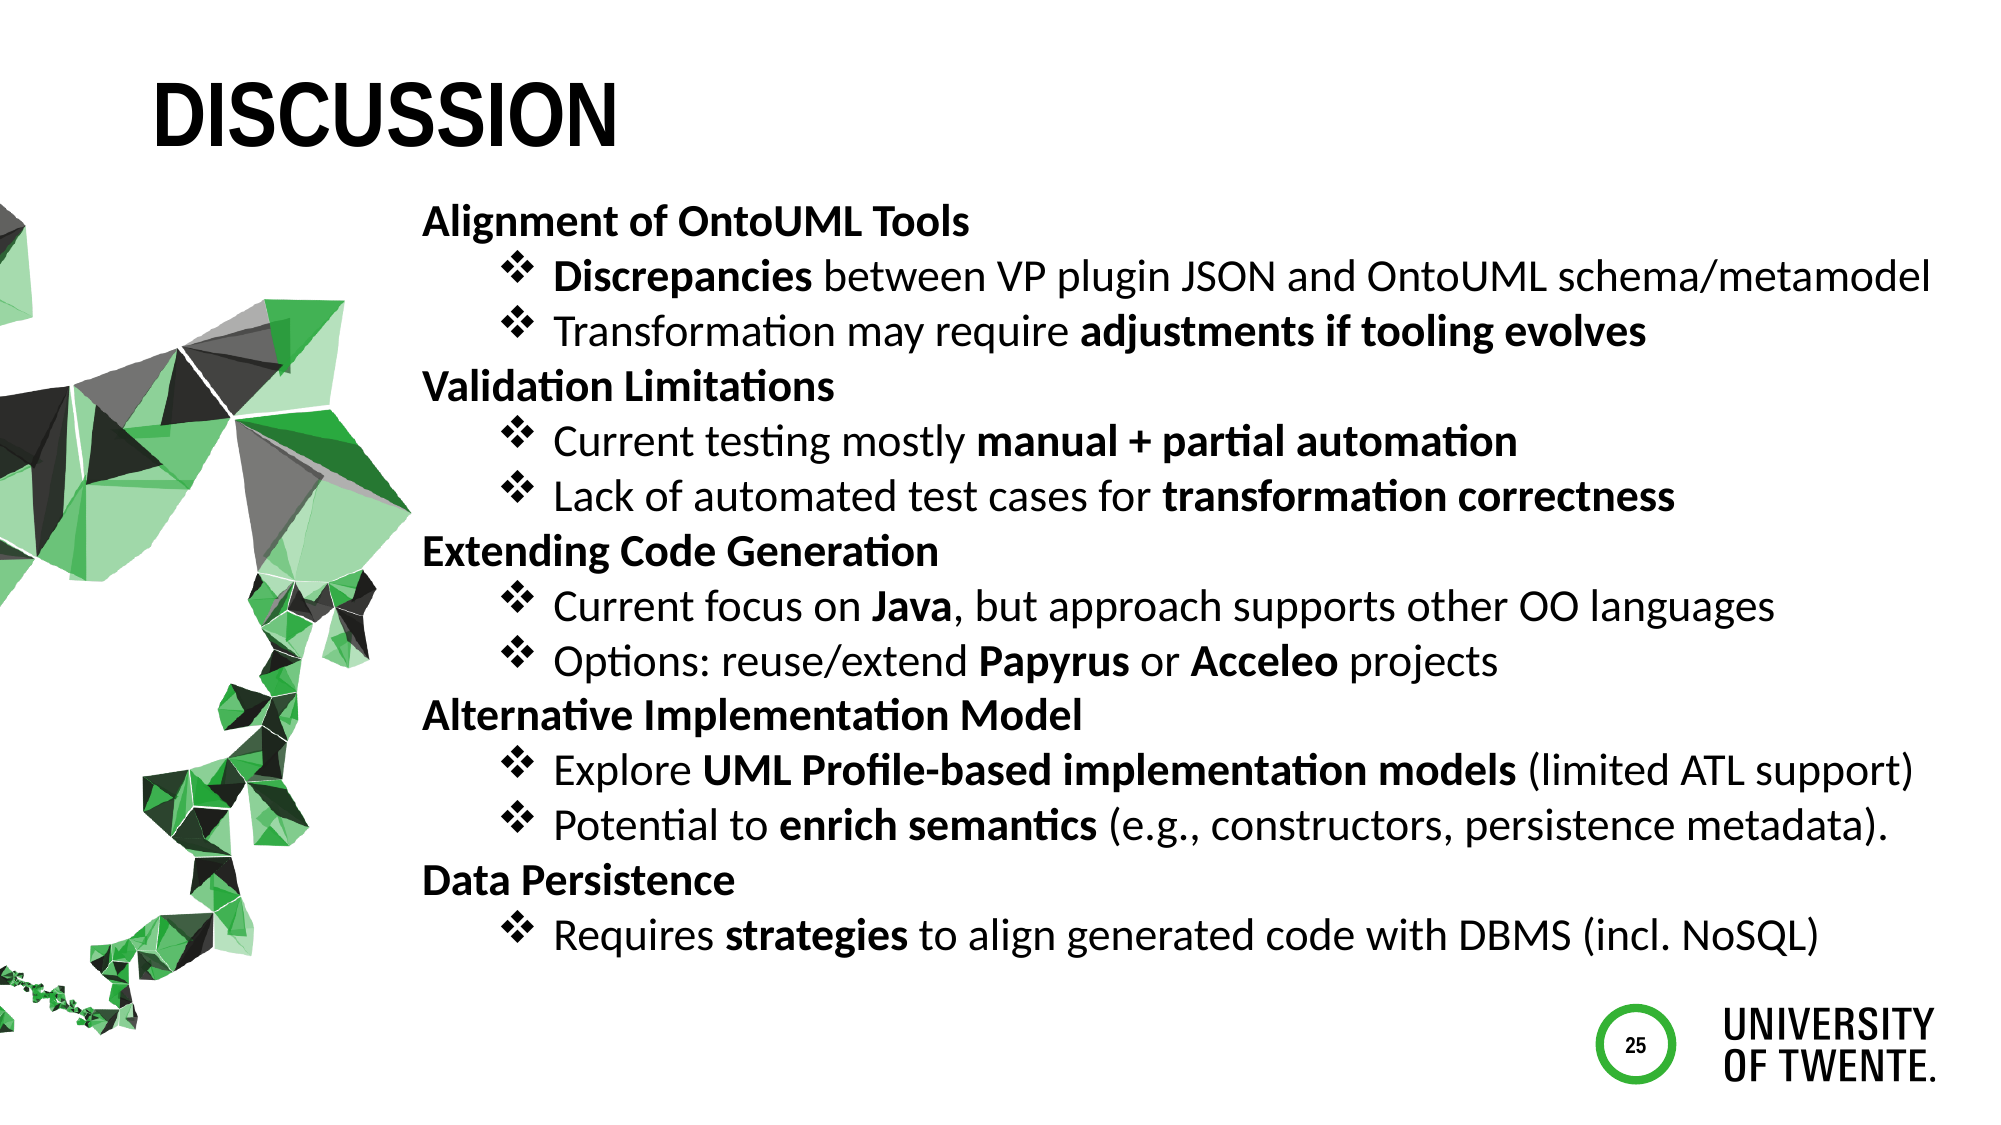

# discussion
Alignment of OntoUML Tools
Discrepancies between VP plugin JSON and OntoUML schema/metamodel
Transformation may require adjustments if tooling evolves
Validation Limitations
Current testing mostly manual + partial automation
Lack of automated test cases for transformation correctness
Extending Code Generation
Current focus on Java, but approach supports other OO languages
Options: reuse/extend Papyrus or Acceleo projects
Alternative Implementation Model
Explore UML Profile-based implementation models (limited ATL support)
Potential to enrich semantics (e.g., constructors, persistence metadata).
Data Persistence
Requires strategies to align generated code with DBMS (incl. NoSQL)
25